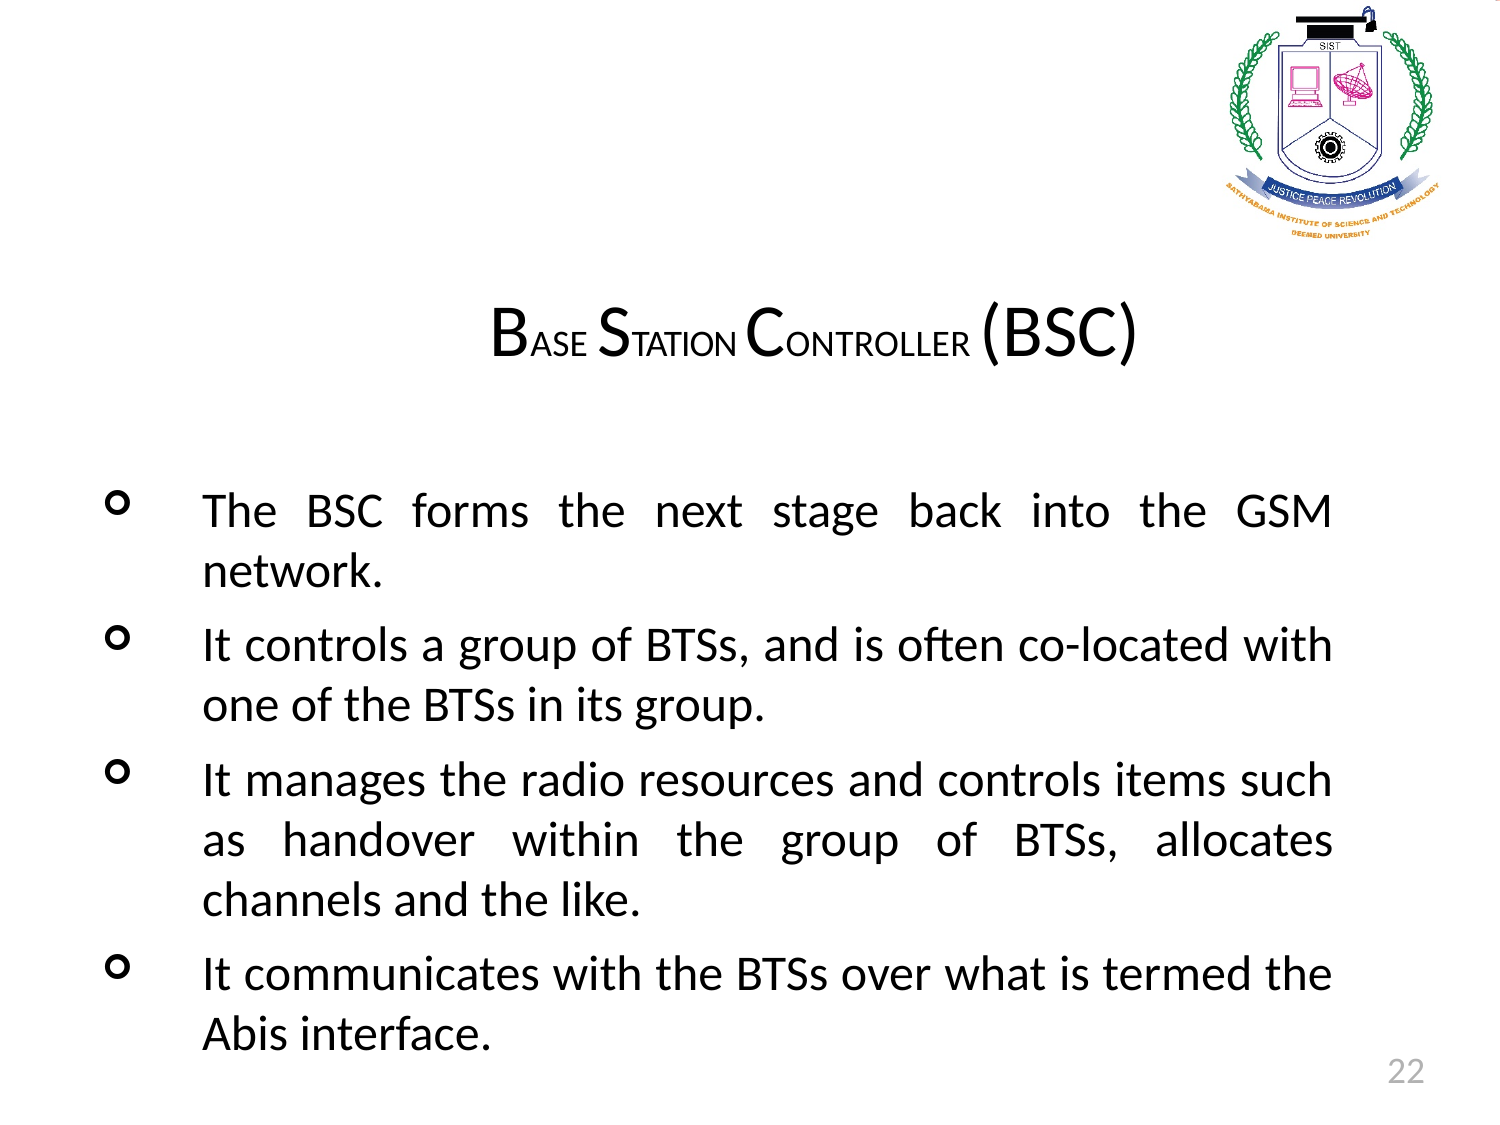

BASE STATION CONTROLLER (BSC)
The BSC forms the next stage back into the GSM network.
It controls a group of BTSs, and is often co-located with one of the BTSs in its group.
It manages the radio resources and controls items such as handover within the group of BTSs, allocates channels and the like.
It communicates with the BTSs over what is termed the Abis interface.
22